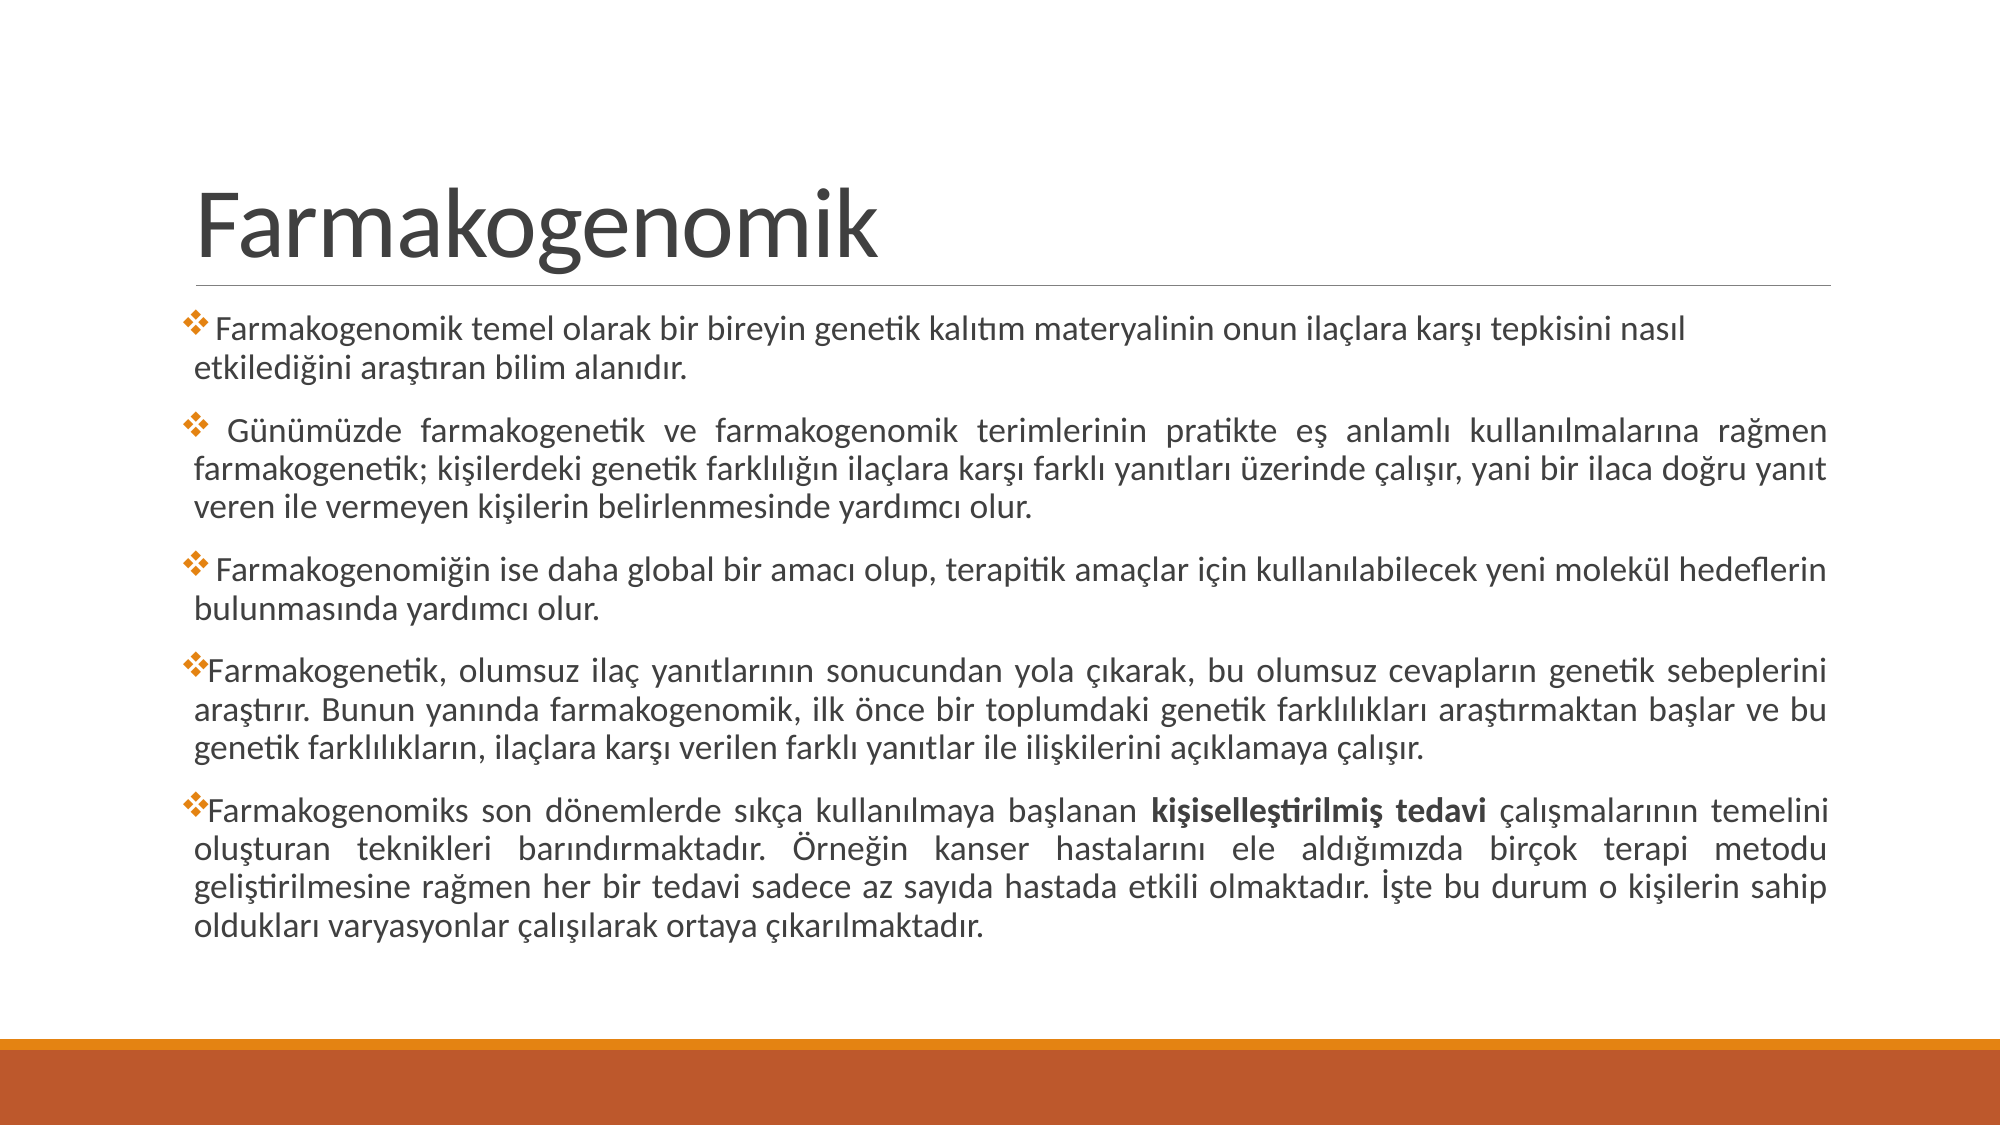

# Farmakogenomik
 Farmakogenomik temel olarak bir bireyin genetik kalıtım materyalinin onun ilaçlara karşı tepkisini nasıl etkilediğini araştıran bilim alanıdır.
 ﻿Günümüzde farmakogenetik ve farmakogenomik terimlerinin pratikte eş anlamlı kullanılmalarına rağmen farmakogenetik; kişilerdeki genetik farklılığın ilaçlara karşı farklı yanıtları üzerinde çalışır, yani bir ilaca doğru yanıt veren ile vermeyen kişilerin belirlenmesinde yardımcı olur.
 Farmakogenomiğin ise daha global bir amacı olup, terapitik amaçlar için kullanılabilecek yeni molekül hedeflerin bulunmasında yardımcı olur.
F﻿armakogenetik, olumsuz ilaç yanıtlarının sonucundan yola çıkarak, bu olumsuz cevapların genetik sebeplerini araştırır. Bunun yanında farmakogenomik, ilk önce bir toplumdaki genetik farklılıkları araştırmaktan başlar ve bu genetik farklılıkların, ilaçlara karşı verilen farklı yanıtlar ile ilişkilerini açıklamaya çalışır.
Farmakogenomiks son dönemlerde sıkça kullanılmaya başlanan kişiselleştirilmiş tedavi çalışmalarının temelini oluşturan teknikleri barındırmaktadır. Örneğin kanser hastalarını ele aldığımızda birçok terapi metodu geliştirilmesine rağmen her bir tedavi sadece az sayıda hastada etkili olmaktadır. İşte bu durum o kişilerin sahip oldukları varyasyonlar çalışılarak ortaya çıkarılmaktadır.